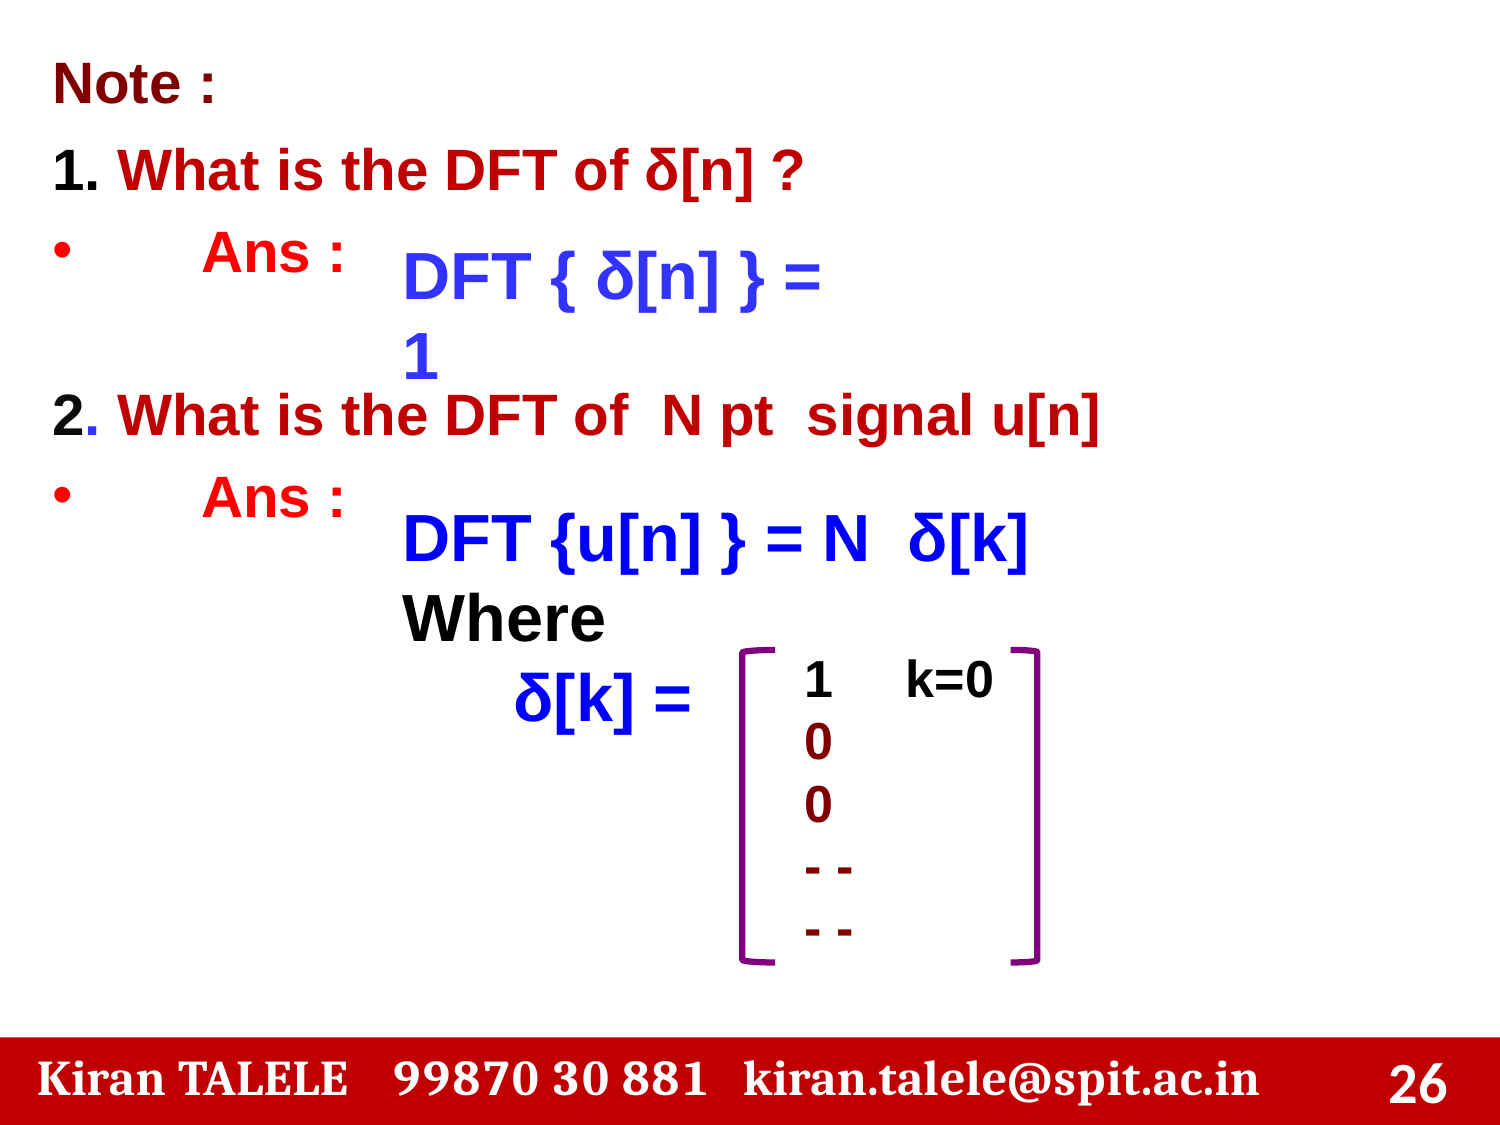

Note :
1. What is the DFT of δ[n] ?
   Ans :

2. What is the DFT of  N pt  signal u[n]
   Ans :
DFT { δ[n] } =  1
DFT {u[n] } = N  δ[k]
Where
      δ[k] =
1     k=0
0
0
- -
- -

26
  Kiran TALELE    99870 30 881   kiran.talele@spit.ac.in
26